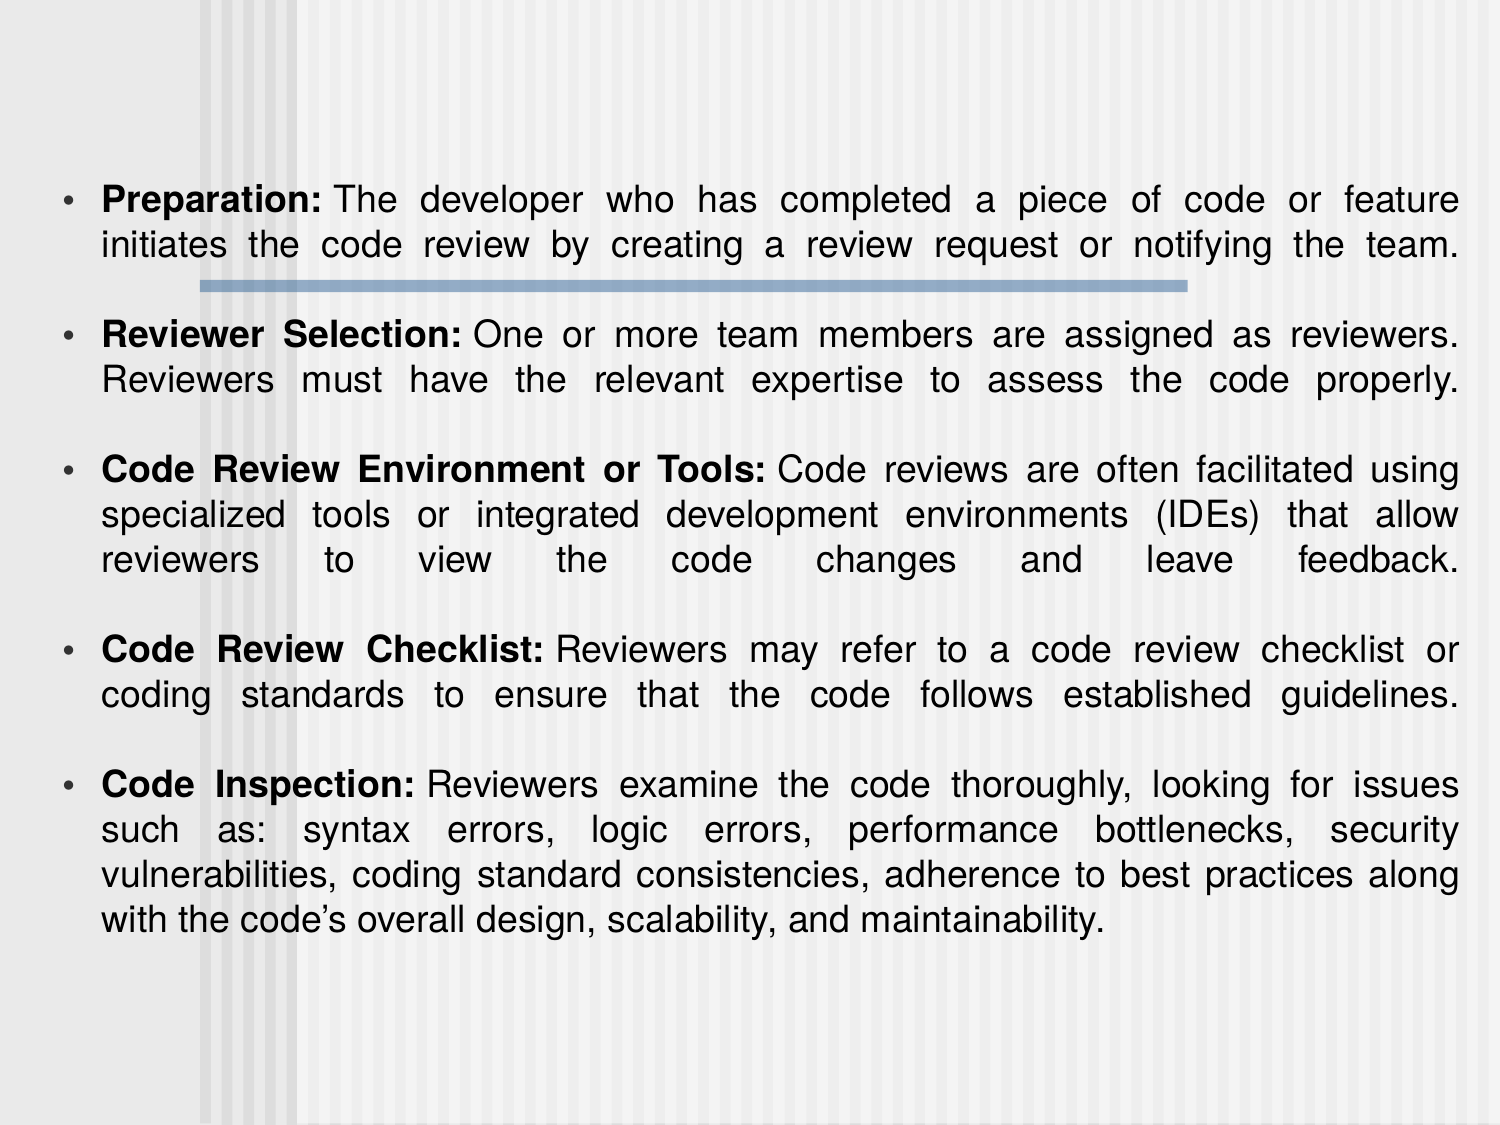

Preparation: The developer who has completed a piece of code or feature initiates the code review by creating a review request or notifying the team.
Reviewer Selection: One or more team members are assigned as reviewers. Reviewers must have the relevant expertise to assess the code properly.
Code Review Environment or Tools: Code reviews are often facilitated using specialized tools or integrated development environments (IDEs) that allow reviewers to view the code changes and leave feedback.
Code Review Checklist: Reviewers may refer to a code review checklist or coding standards to ensure that the code follows established guidelines.
Code Inspection: Reviewers examine the code thoroughly, looking for issues such as: syntax errors, logic errors, performance bottlenecks, security vulnerabilities, coding standard consistencies, adherence to best practices along with the code’s overall design, scalability, and maintainability.
22